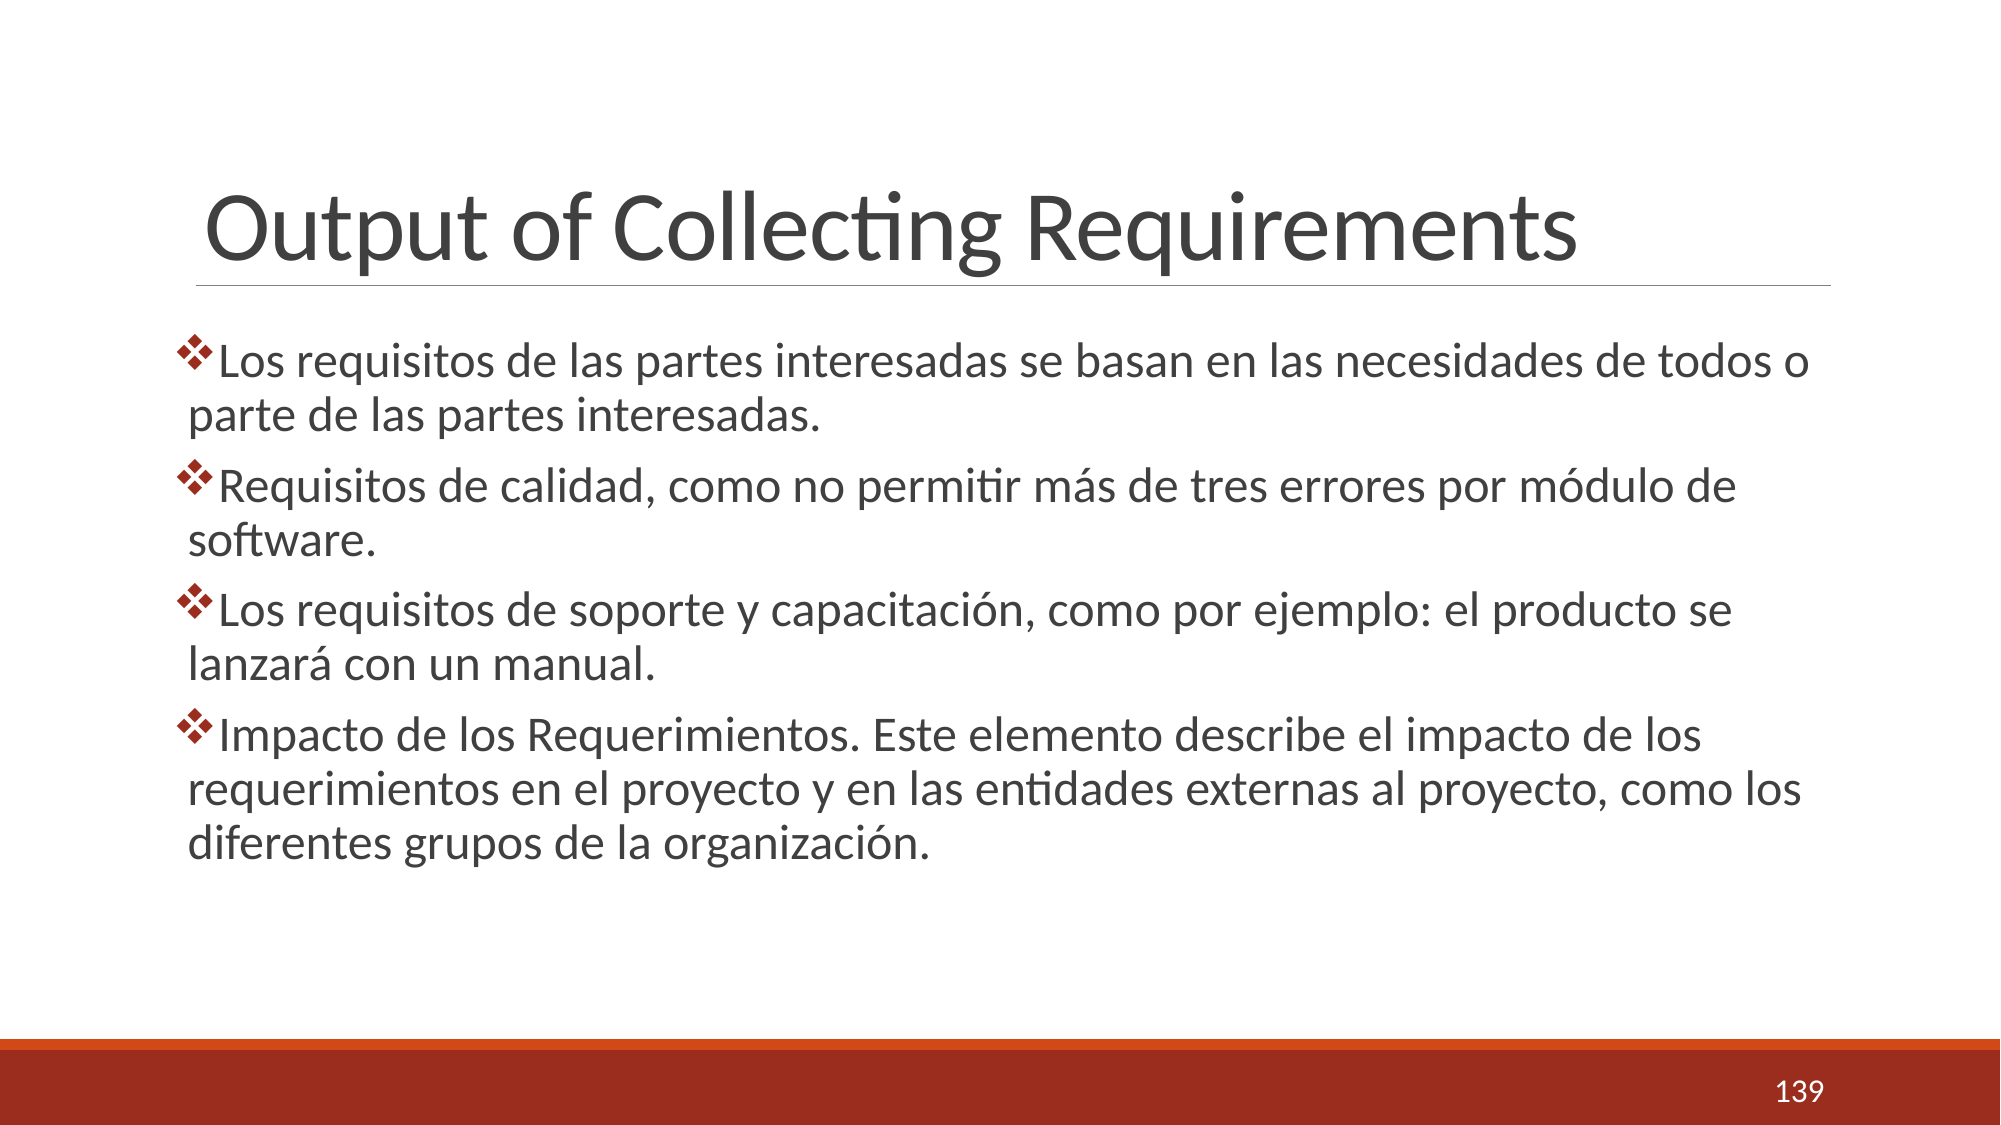

# Output of Collecting Requirements
Los requisitos de las partes interesadas se basan en las necesidades de todos o parte de las partes interesadas.
Requisitos de calidad, como no permitir más de tres errores por módulo de software.
Los requisitos de soporte y capacitación, como por ejemplo: el producto se lanzará con un manual.
Impacto de los Requerimientos. Este elemento describe el impacto de los requerimientos en el proyecto y en las entidades externas al proyecto, como los diferentes grupos de la organización.
139